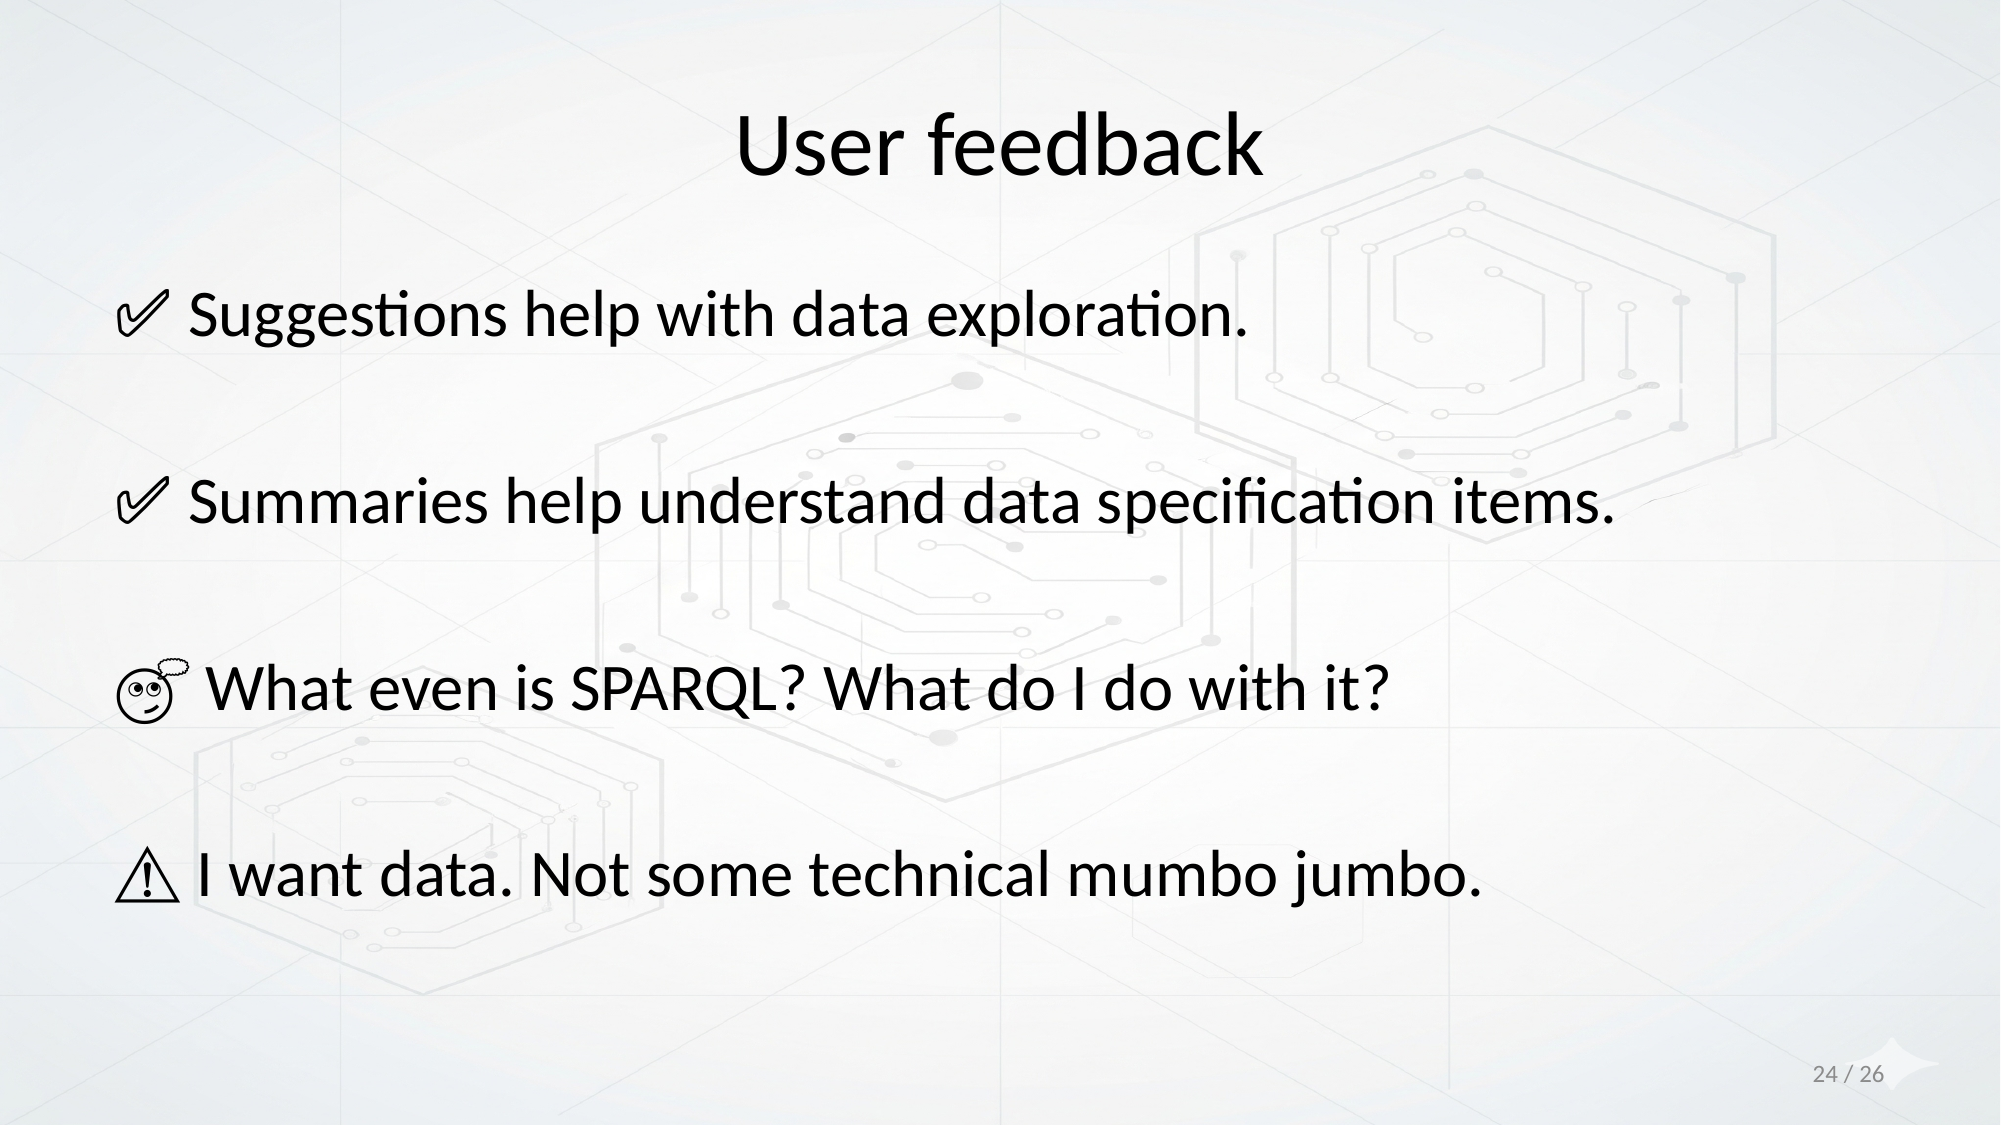

# User feedback
✅ Suggestions help with data exploration.

✅ Summaries help understand data specification items.

🤔 What even is SPARQL? What do I do with it?

⚠️ I want data. Not some technical mumbo jumbo.
24 / 26